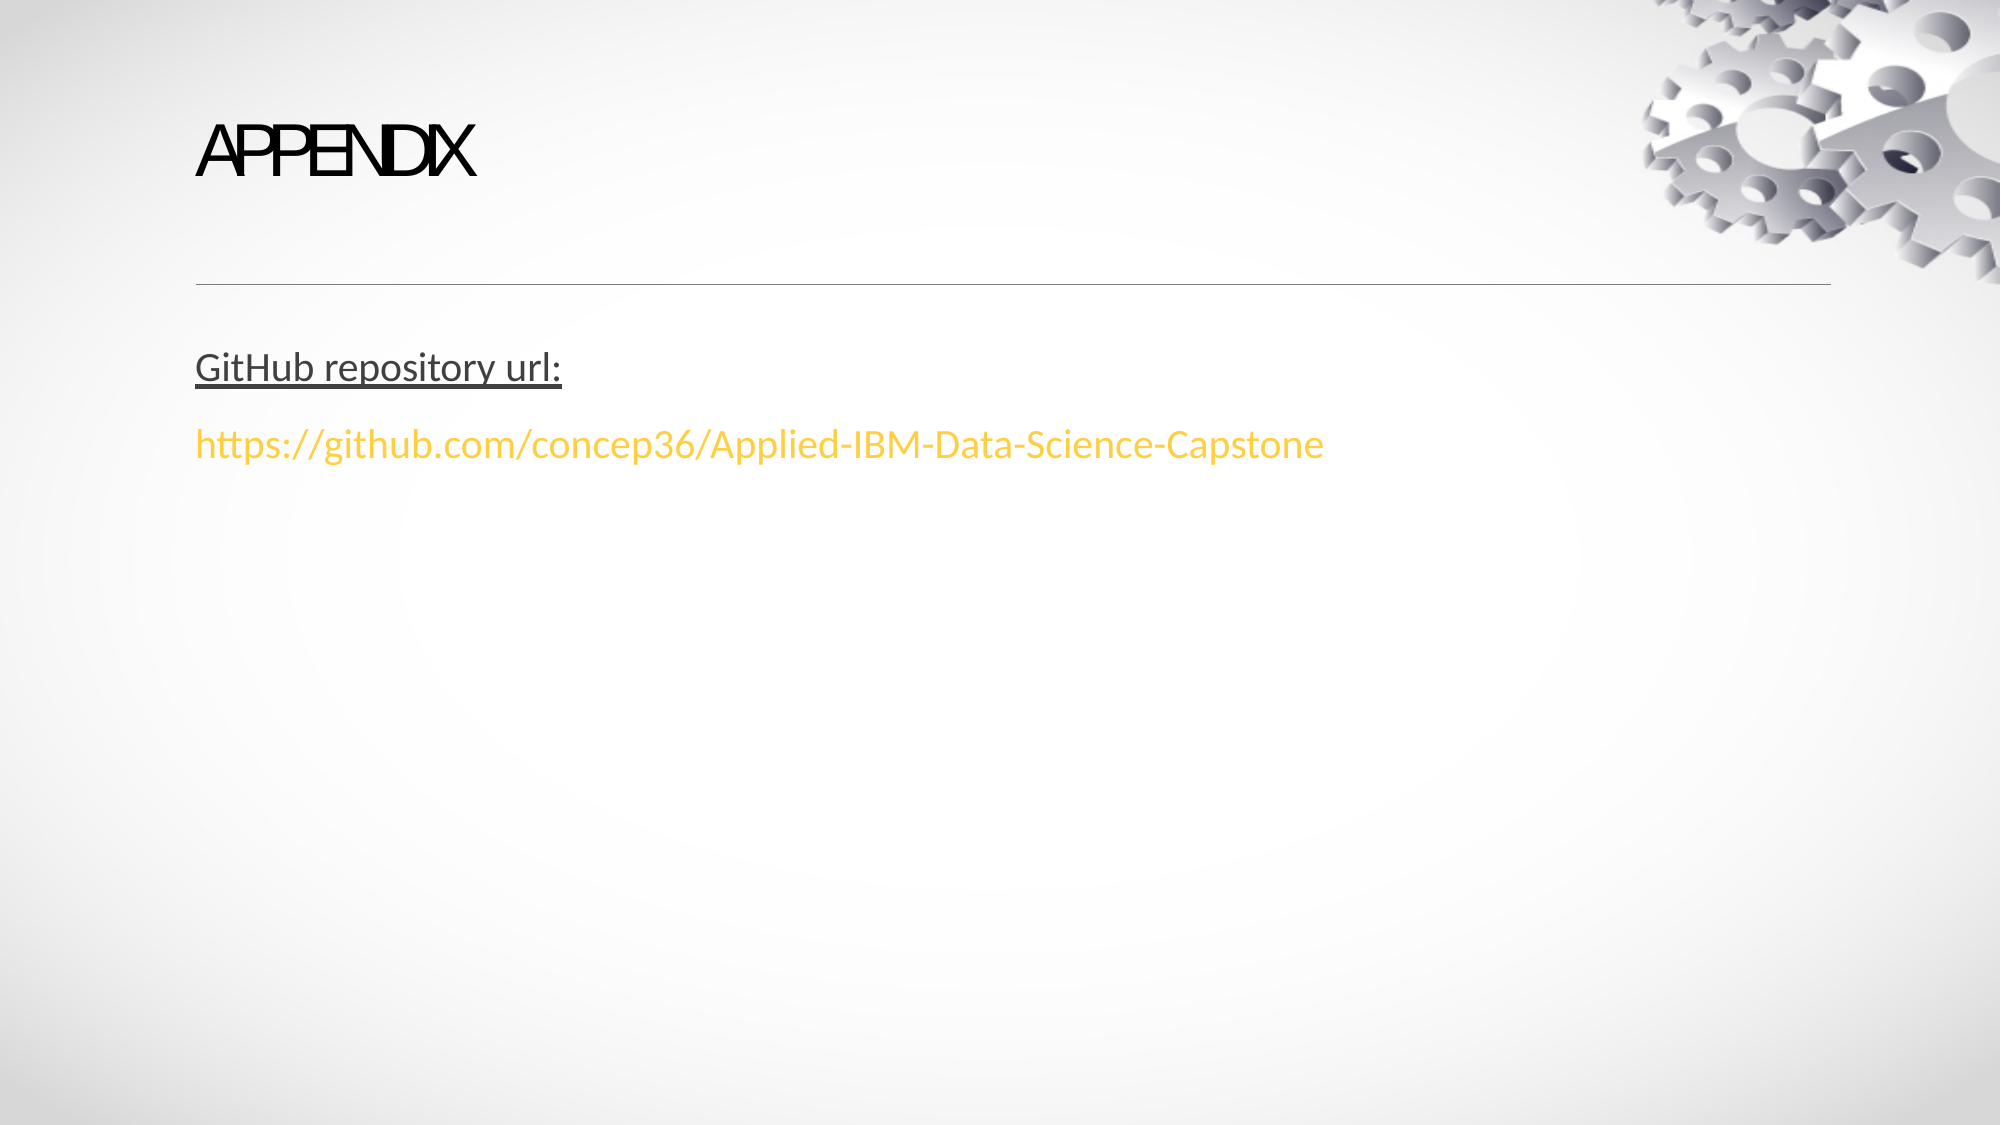

# APPENDIX

GitHub repository url:
https://github.com/concep36/Applied-IBM-Data-Science-Capstone

47